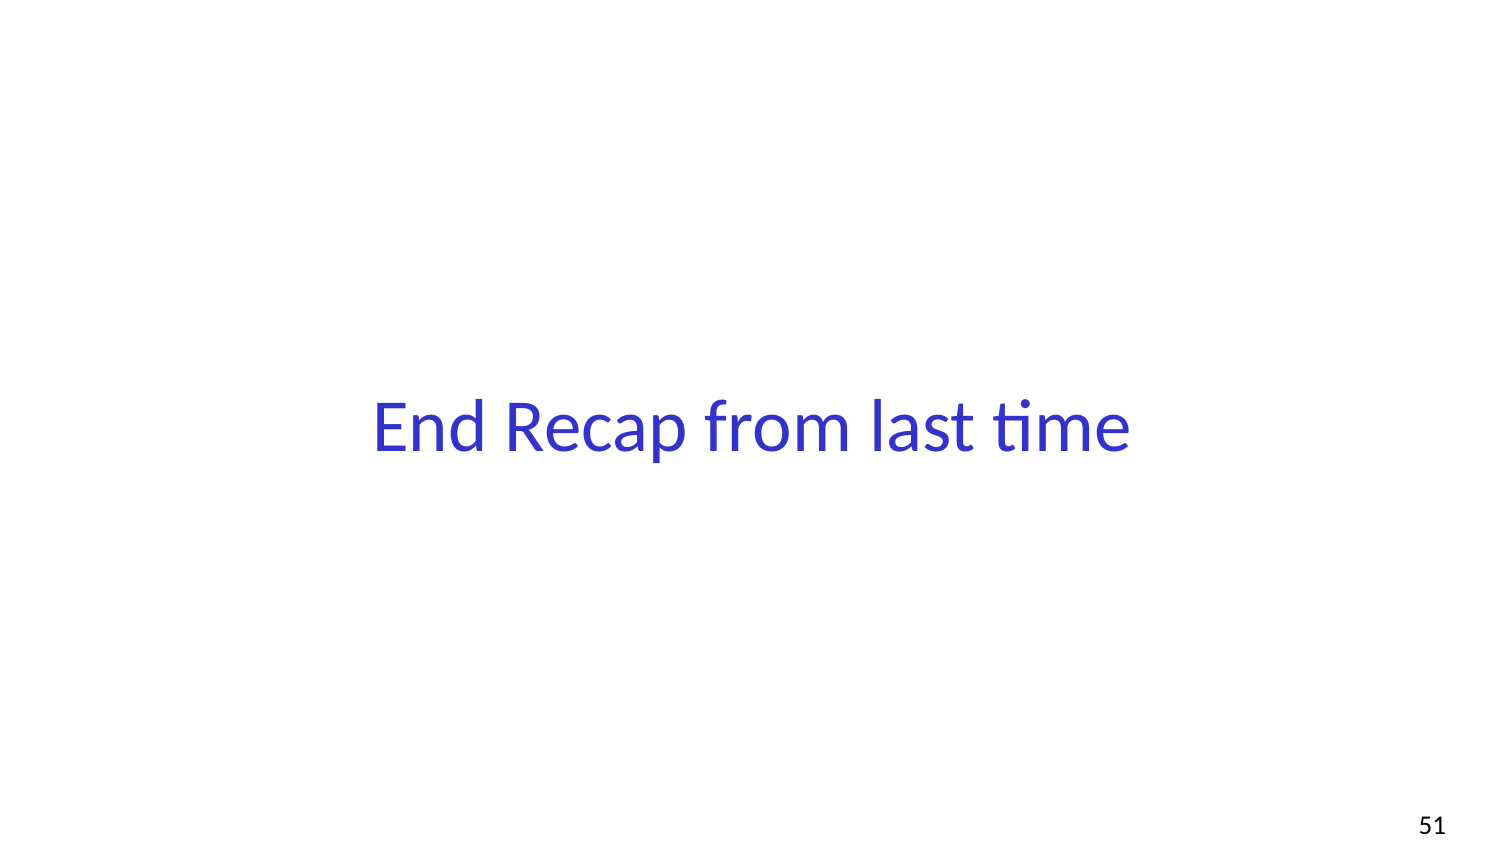

# End Recap from last time
51